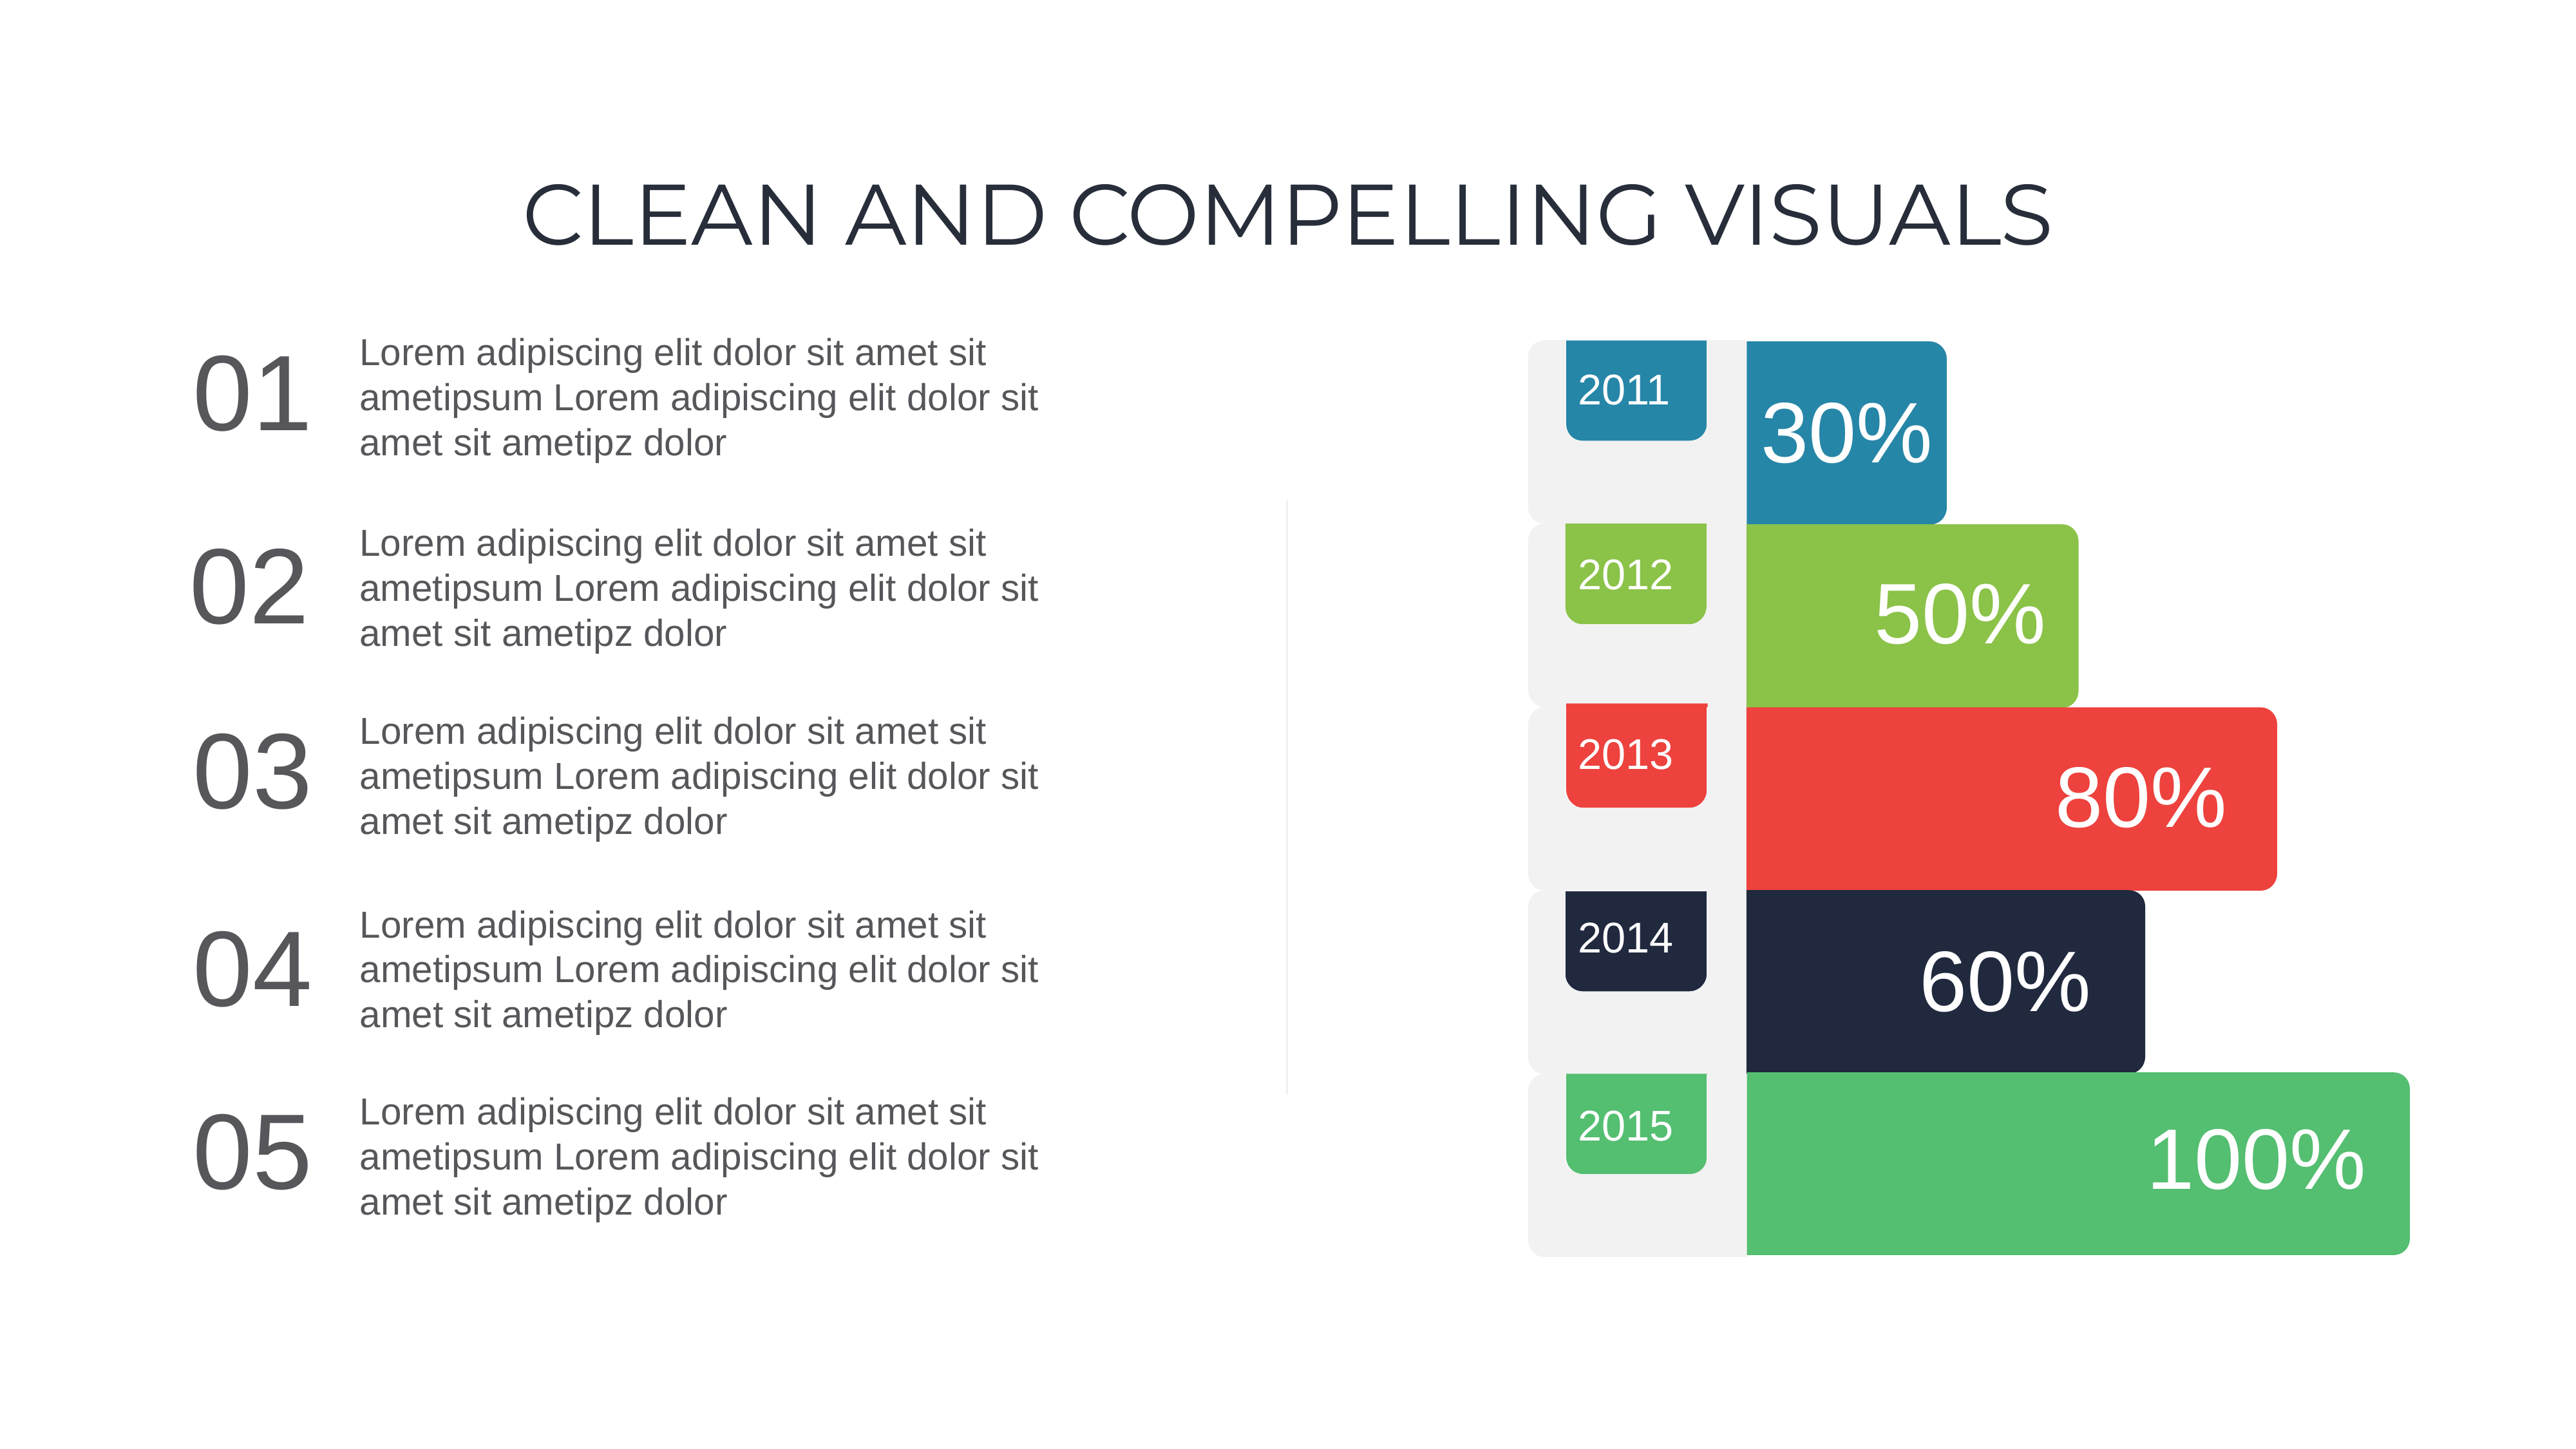

# CLEAN AND COMPELLING VISUALS
01
Lorem adipiscing elit dolor sit amet sit ametipsum Lorem adipiscing elit dolor sit amet sit ametipz dolor

2011
30%
02
Lorem adipiscing elit dolor sit amet sit ametipsum Lorem adipiscing elit dolor sit amet sit ametipz dolor

2012
50%
03
Lorem adipiscing elit dolor sit amet sit ametipsum Lorem adipiscing elit dolor sit amet sit ametipz dolor

2013
80%

04
Lorem adipiscing elit dolor sit amet sit ametipsum Lorem adipiscing elit dolor sit amet sit ametipz dolor
2014
60%

05
Lorem adipiscing elit dolor sit amet sit ametipsum Lorem adipiscing elit dolor sit amet sit ametipz dolor
2015
100%